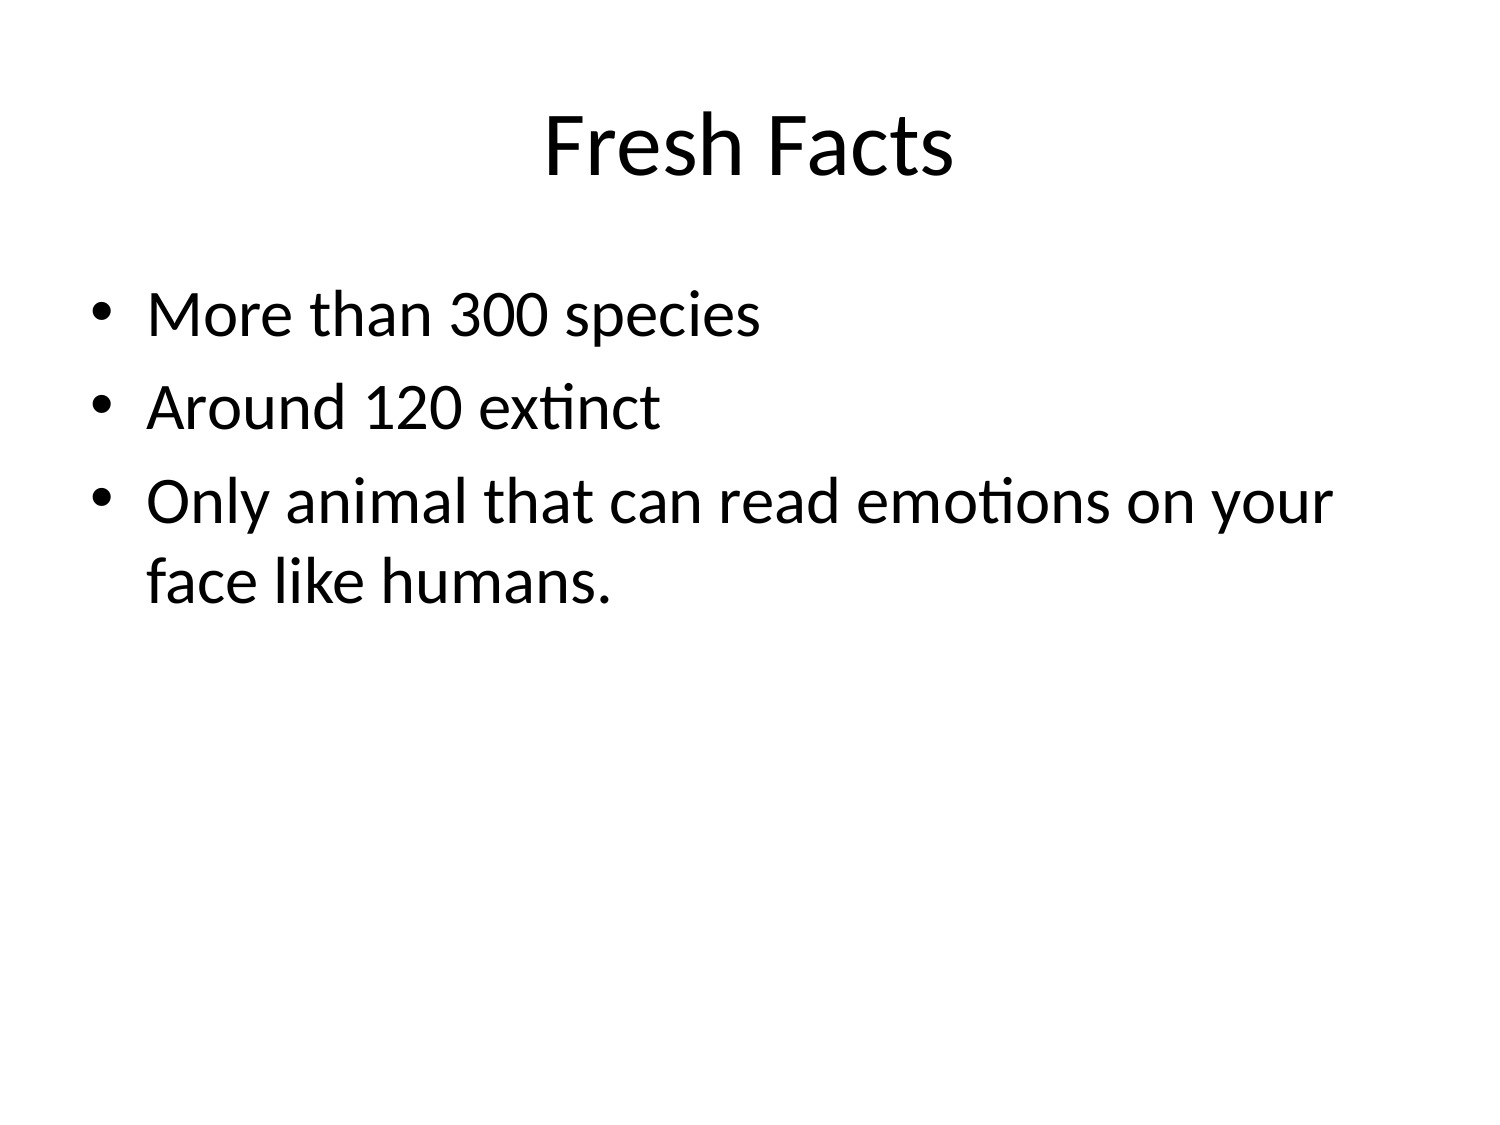

# Fresh Facts
More than 300 species
Around 120 extinct
Only animal that can read emotions on your face like humans.